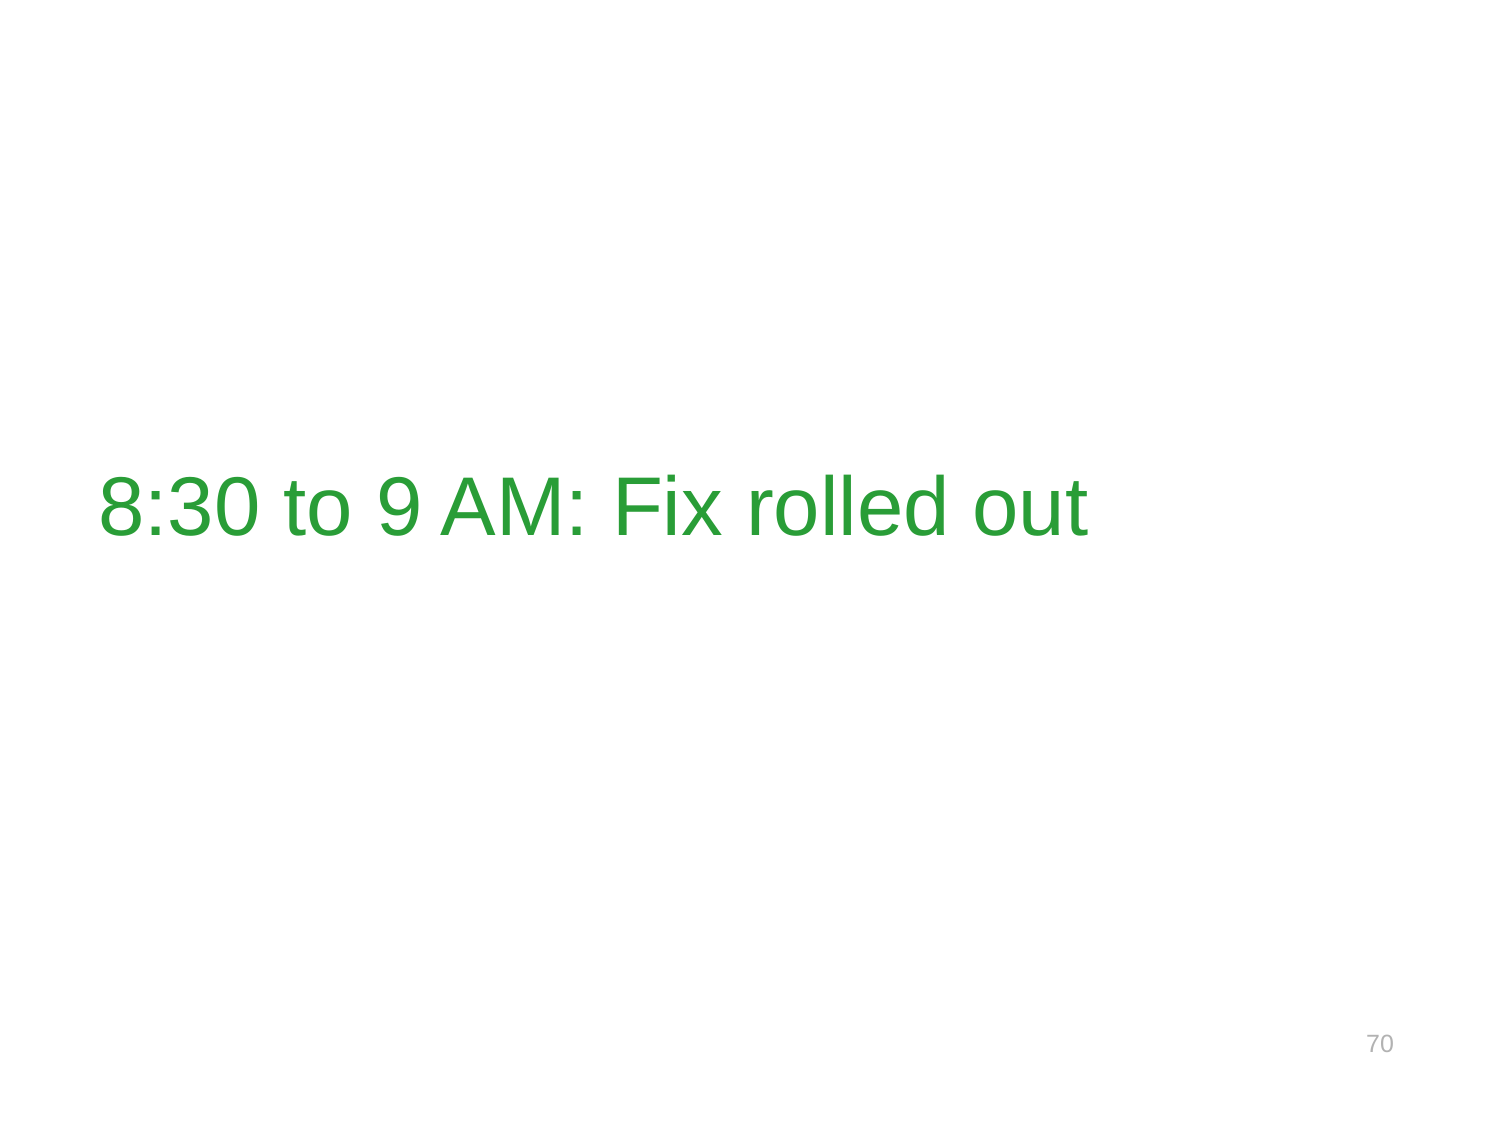

# 8:30 to 9 AM: Fix rolled out

70